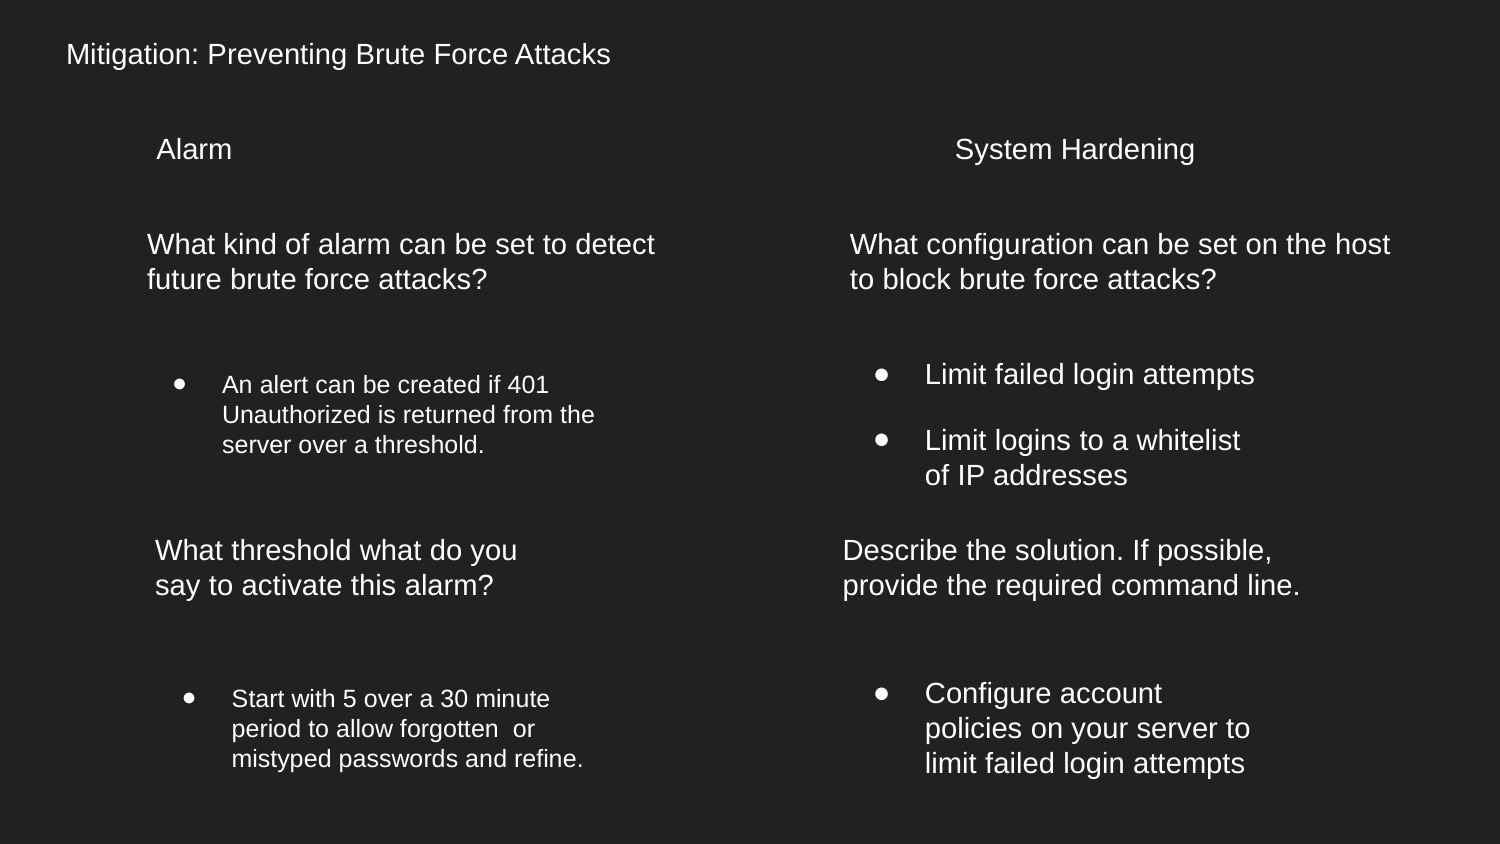

Mitigation: Preventing Brute Force Attacks
Alarm
System Hardening
What kind of alarm can be set to detect future brute force attacks?
What configuration can be set on the host to block brute force attacks?
Limit failed login attempts
An alert can be created if 401 Unauthorized is returned from the server over a threshold.
Limit logins to a whitelist of IP addresses
What threshold what do you say to activate this alarm?
Describe the solution. If possible, provide the required command line.
Configure account policies on your server to limit failed login attempts
Start with 5 over a 30 minute period to allow forgotten  or mistyped passwords and refine.